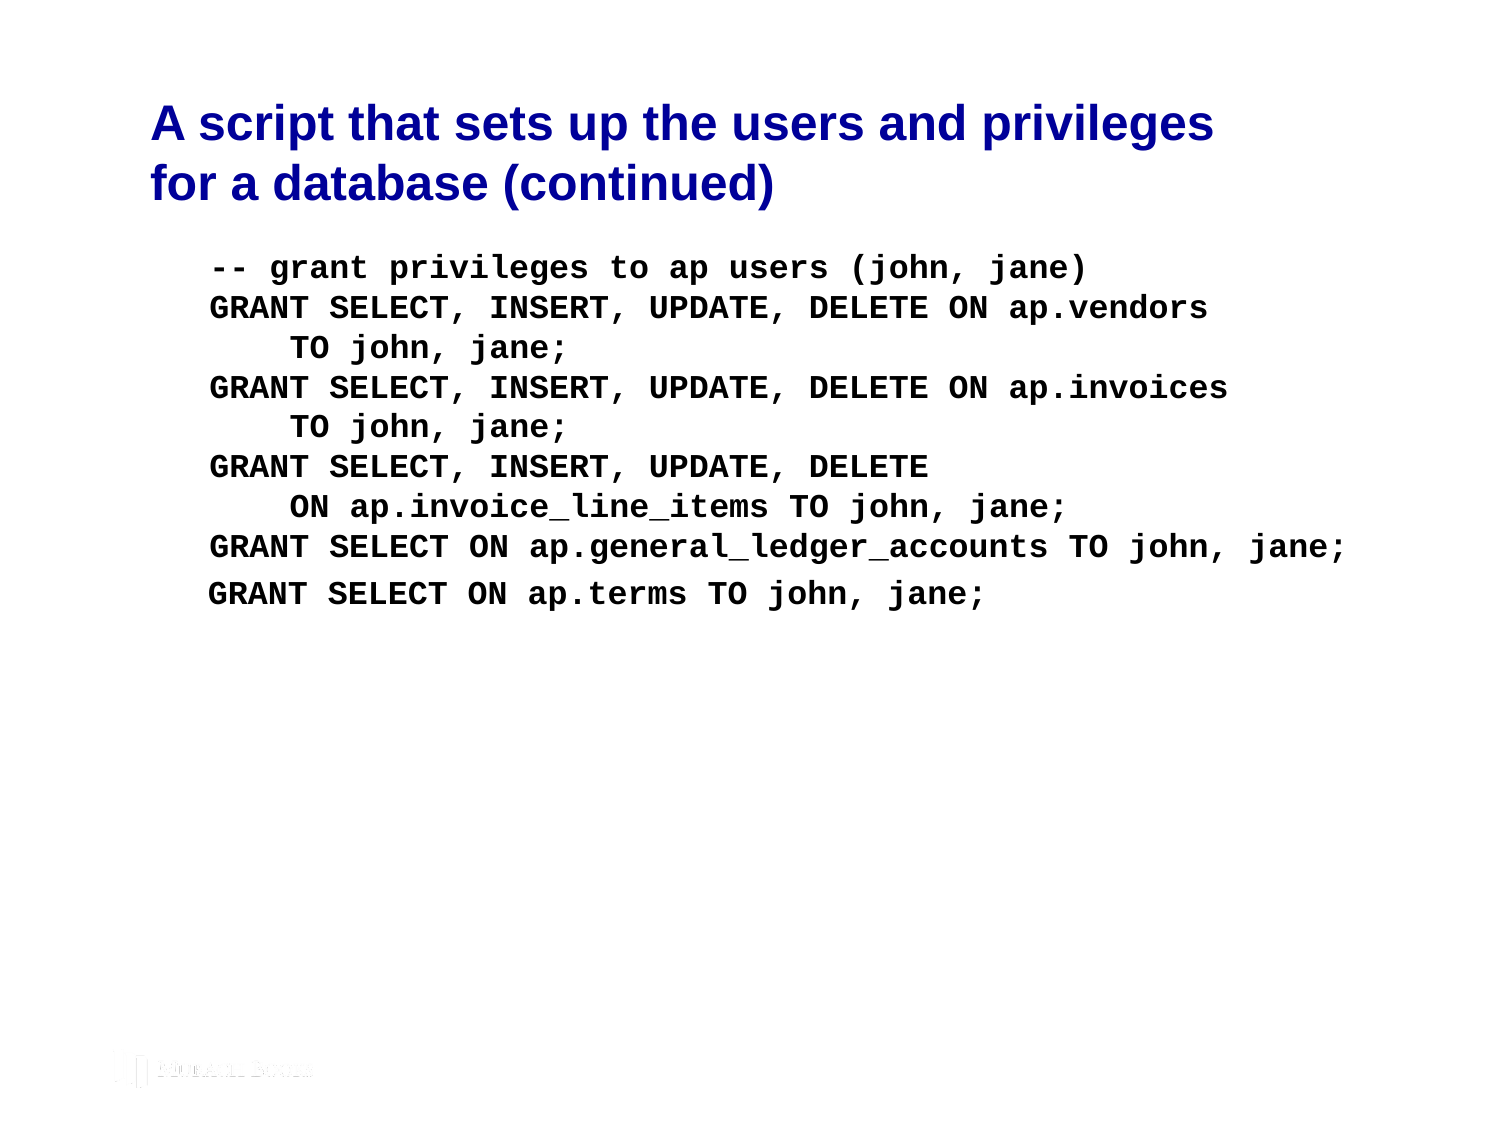

# A script that sets up the users and privileges for a database (continued)
-- grant privileges to ap users (john, jane)
GRANT SELECT, INSERT, UPDATE, DELETE ON ap.vendors
    TO john, jane;
GRANT SELECT, INSERT, UPDATE, DELETE ON ap.invoices
    TO john, jane;
GRANT SELECT, INSERT, UPDATE, DELETE
    ON ap.invoice_line_items TO john, jane;
GRANT SELECT ON ap.general_ledger_accounts TO john, jane;
GRANT SELECT ON ap.terms TO john, jane;
© 2019, Mike Murach & Associates, Inc.
Murach’s MySQL 3rd Edition

C18, Slide 324